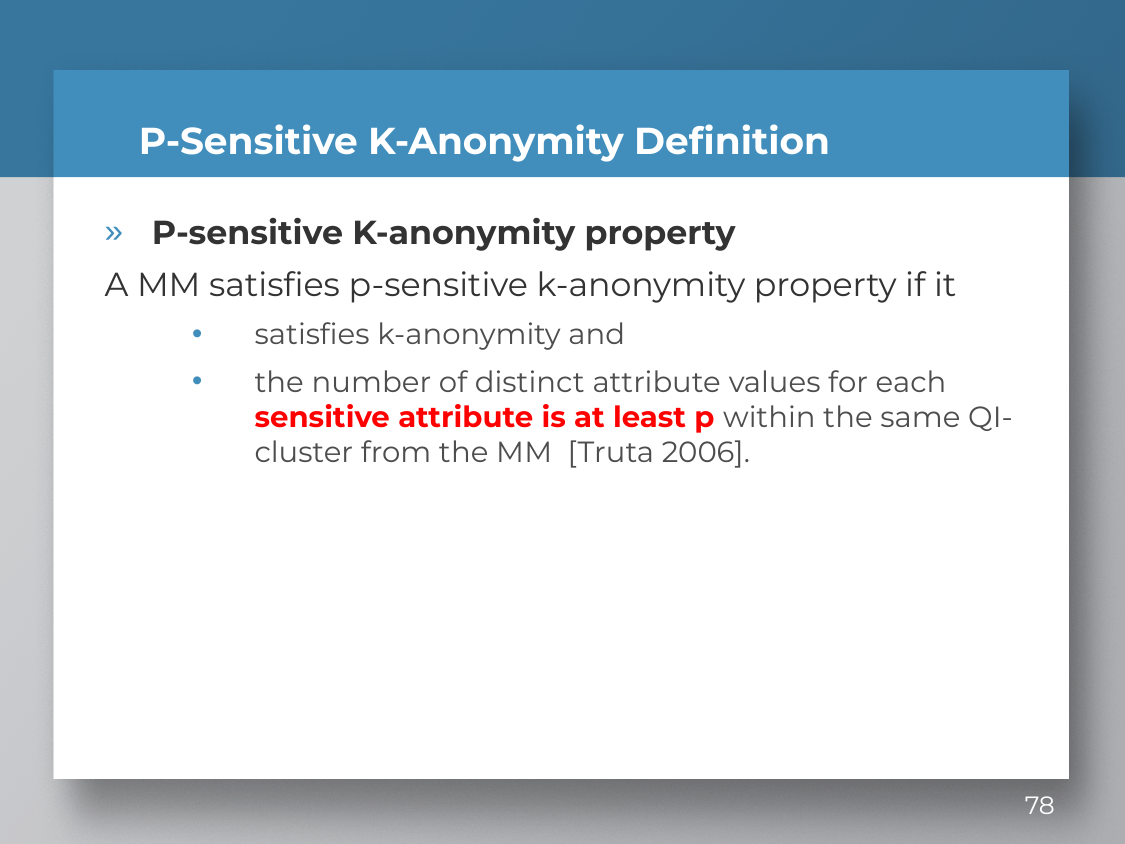

# P-Sensitive K-Anonymity Definition
P-sensitive K-anonymity property
A MM satisfies p-sensitive k-anonymity property if it
satisfies k-anonymity and
the number of distinct attribute values for each sensitive attribute is at least p within the same QI-cluster from the MM  [Truta 2006].

78